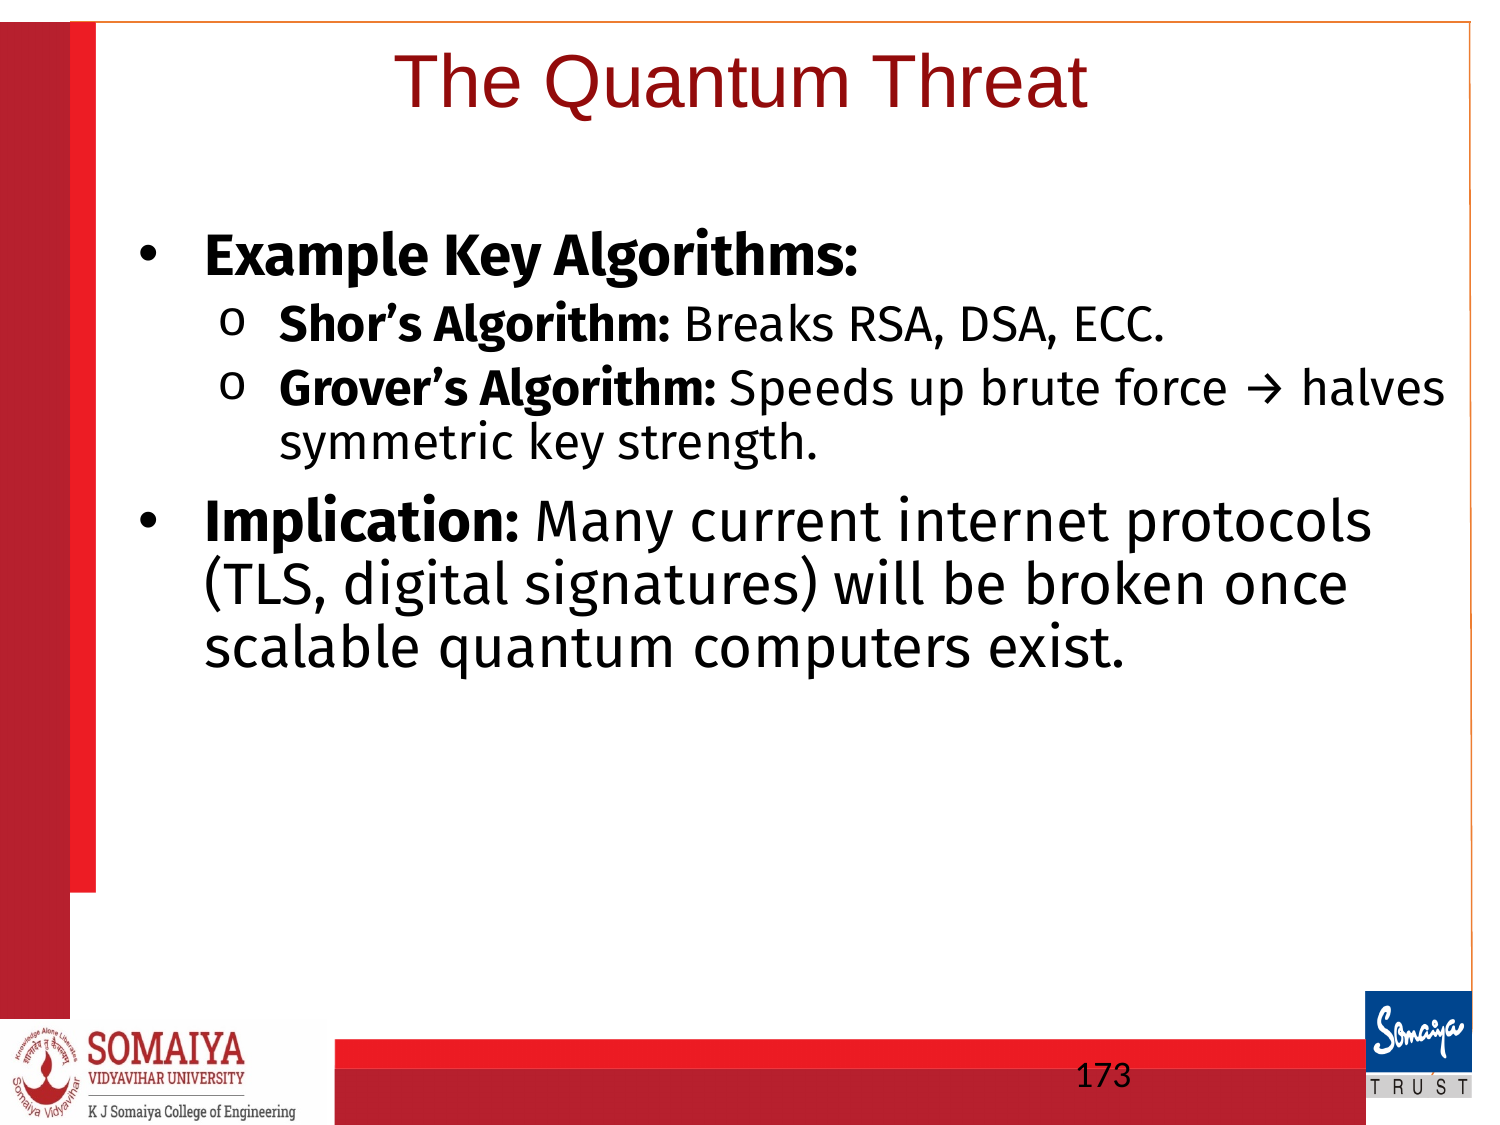

# The Quantum Threat
Example Key Algorithms:
Shor’s Algorithm: Breaks RSA, DSA, ECC.
Grover’s Algorithm: Speeds up brute force → halves symmetric key strength.
Implication: Many current internet protocols (TLS, digital signatures) will be broken once scalable quantum computers exist.

173